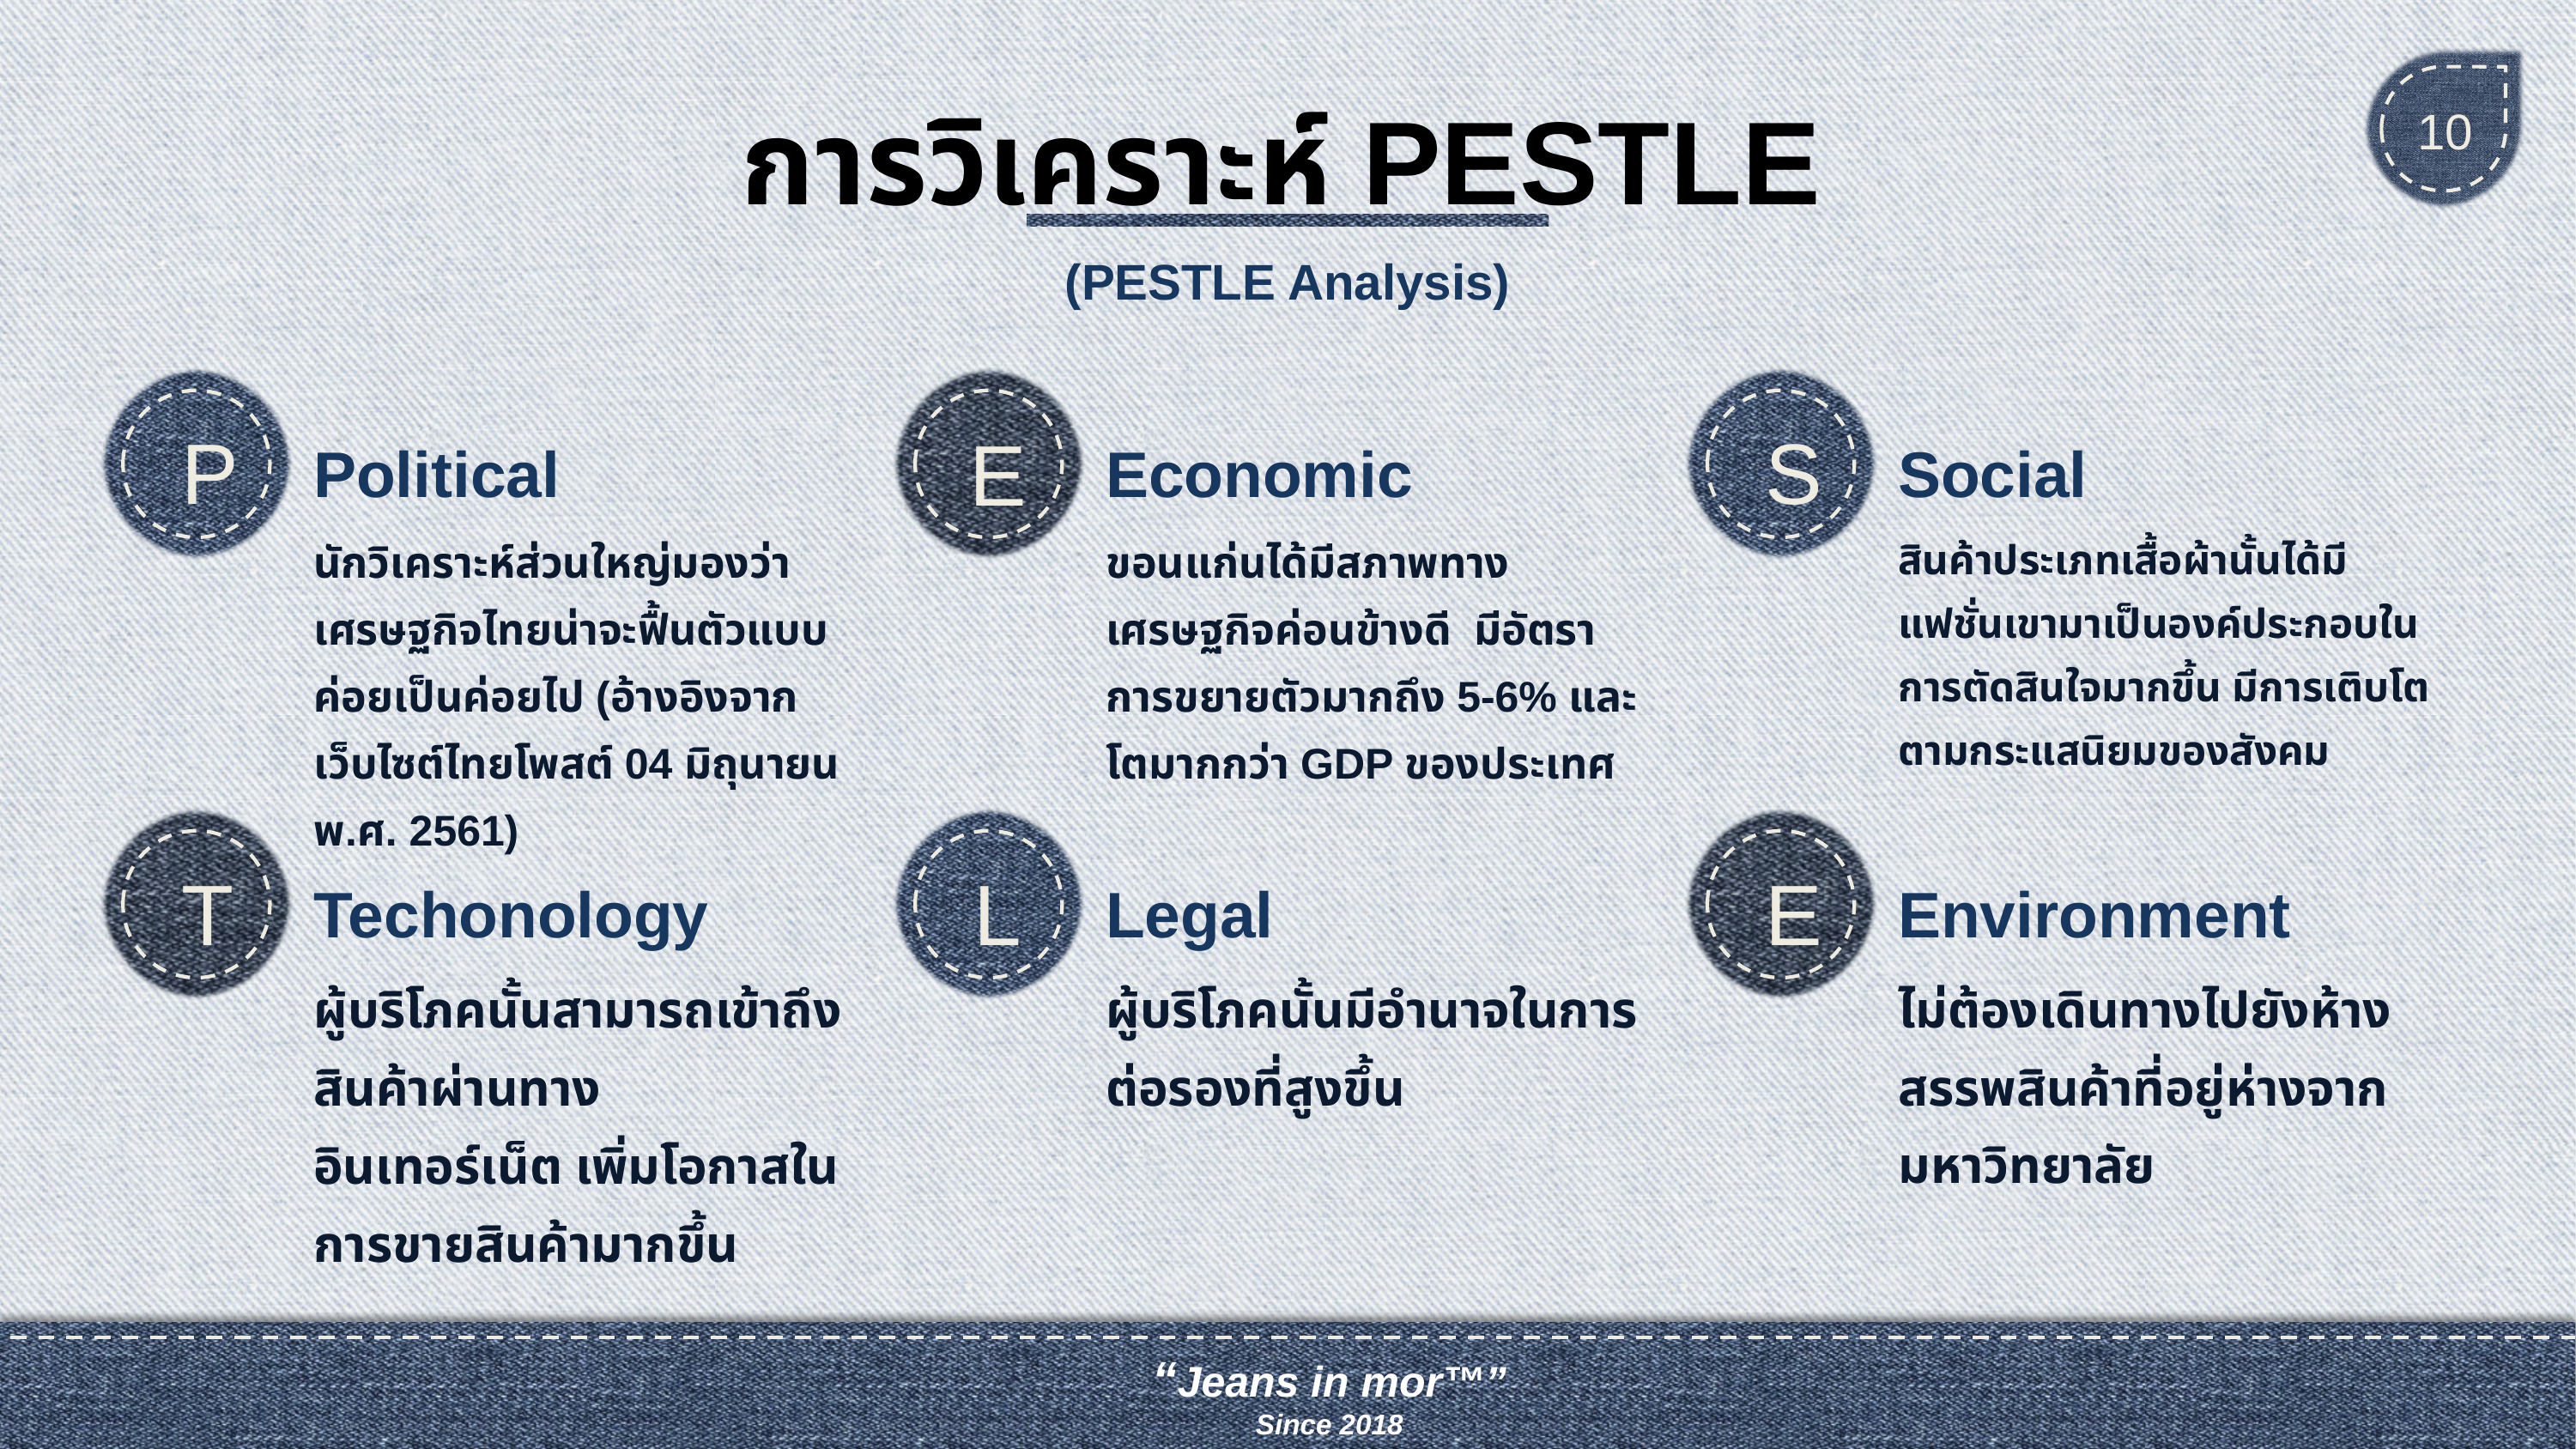

# การวิเคราะห์ PESTLE
10
(PESTLE Analysis)

P
S
E
Political
Economic
Social
นักวิเคราะห์ส่วนใหญ่มองว่าเศรษฐกิจไทยน่าจะฟื้นตัวแบบค่อยเป็นค่อยไป (อ้างอิงจากเว็บไซต์ไทยโพสต์ 04 มิถุนายน พ.ศ. 2561)

ขอนแก่นได้มีสภาพทางเศรษฐกิจค่อนข้างดี  มีอัตราการขยายตัวมากถึง 5-6% และโตมากกว่า GDP ของประเทศ
สินค้าประเภทเสื้อผ้านั้นได้มีแฟชั่นเขามาเป็นองค์ประกอบในการตัดสินใจมากขึ้น มีการเติบโตตามกระแสนิยมของสังคม

T
L
E
Techonology
Legal
Environment
ผู้บริโภคนั้นสามารถเข้าถึงสินค้าผ่านทางอินเทอร์เน็ต เพิ่มโอกาสในการขายสินค้ามากขึ้น
ผู้บริโภคนั้นมีอำนาจในการต่อรองที่สูงขึ้น
ไม่ต้องเดินทางไปยังห้างสรรพสินค้าที่อยู่ห่างจากมหาวิทยาลัย

“Jeans in mor™”
Since 2018